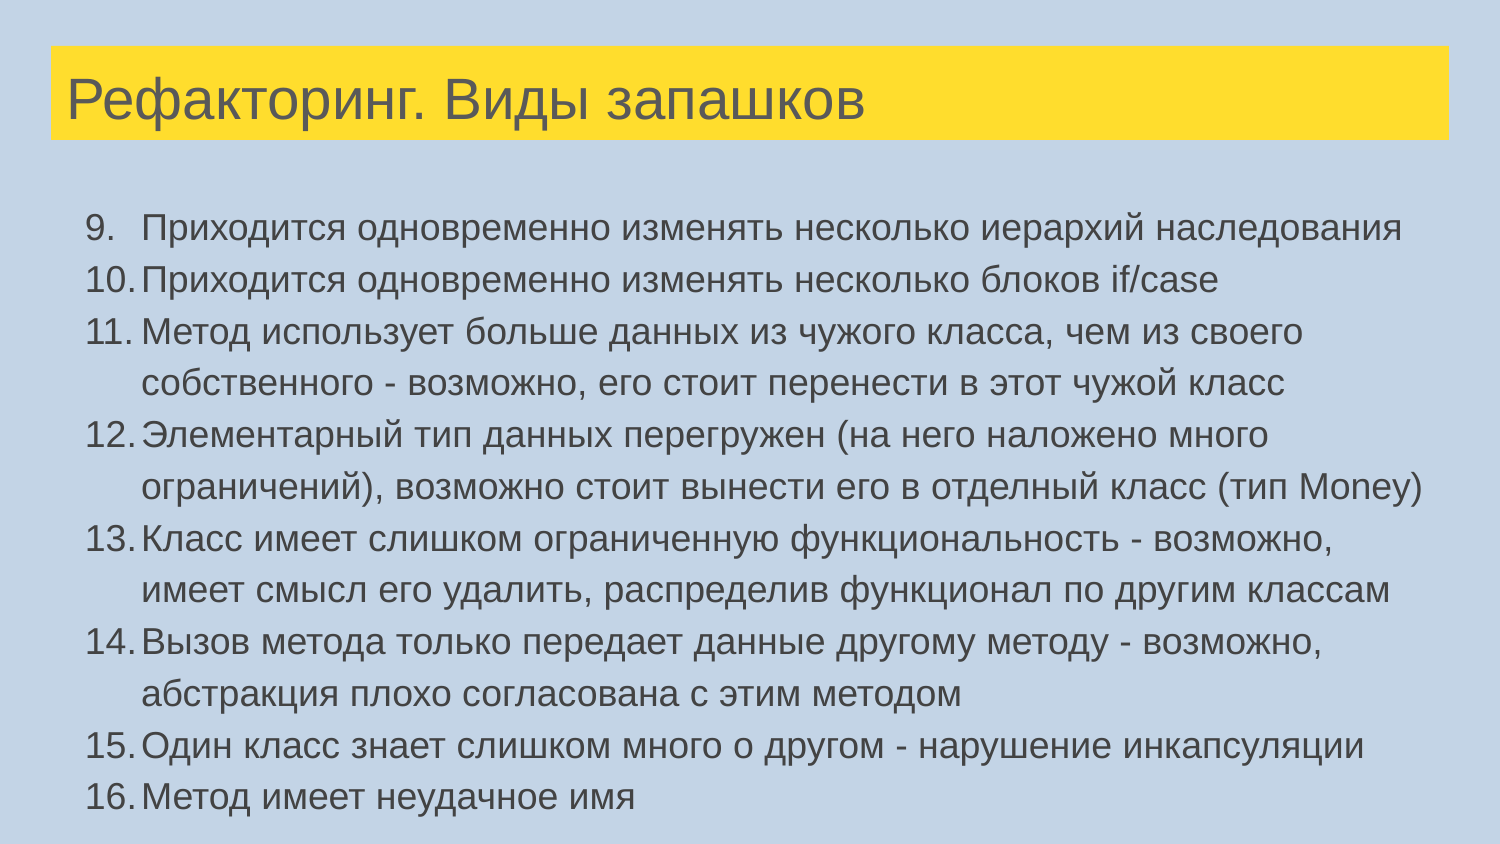

# Рефакторинг. Виды запашков
Приходится одновременно изменять несколько иерархий наследования
Приходится одновременно изменять несколько блоков if/case
Метод использует больше данных из чужого класса, чем из своего собственного - возможно, его стоит перенести в этот чужой класс
Элементарный тип данных перегружен (на него наложено много ограничений), возможно стоит вынести его в отделный класс (тип Money)
Класс имеет слишком ограниченную функциональность - возможно, имеет смысл его удалить, распределив функционал по другим классам
Вызов метода только передает данные другому методу - возможно, абстракция плохо согласована с этим методом
Один класс знает слишком много о другом - нарушение инкапсуляции
Метод имеет неудачное имя